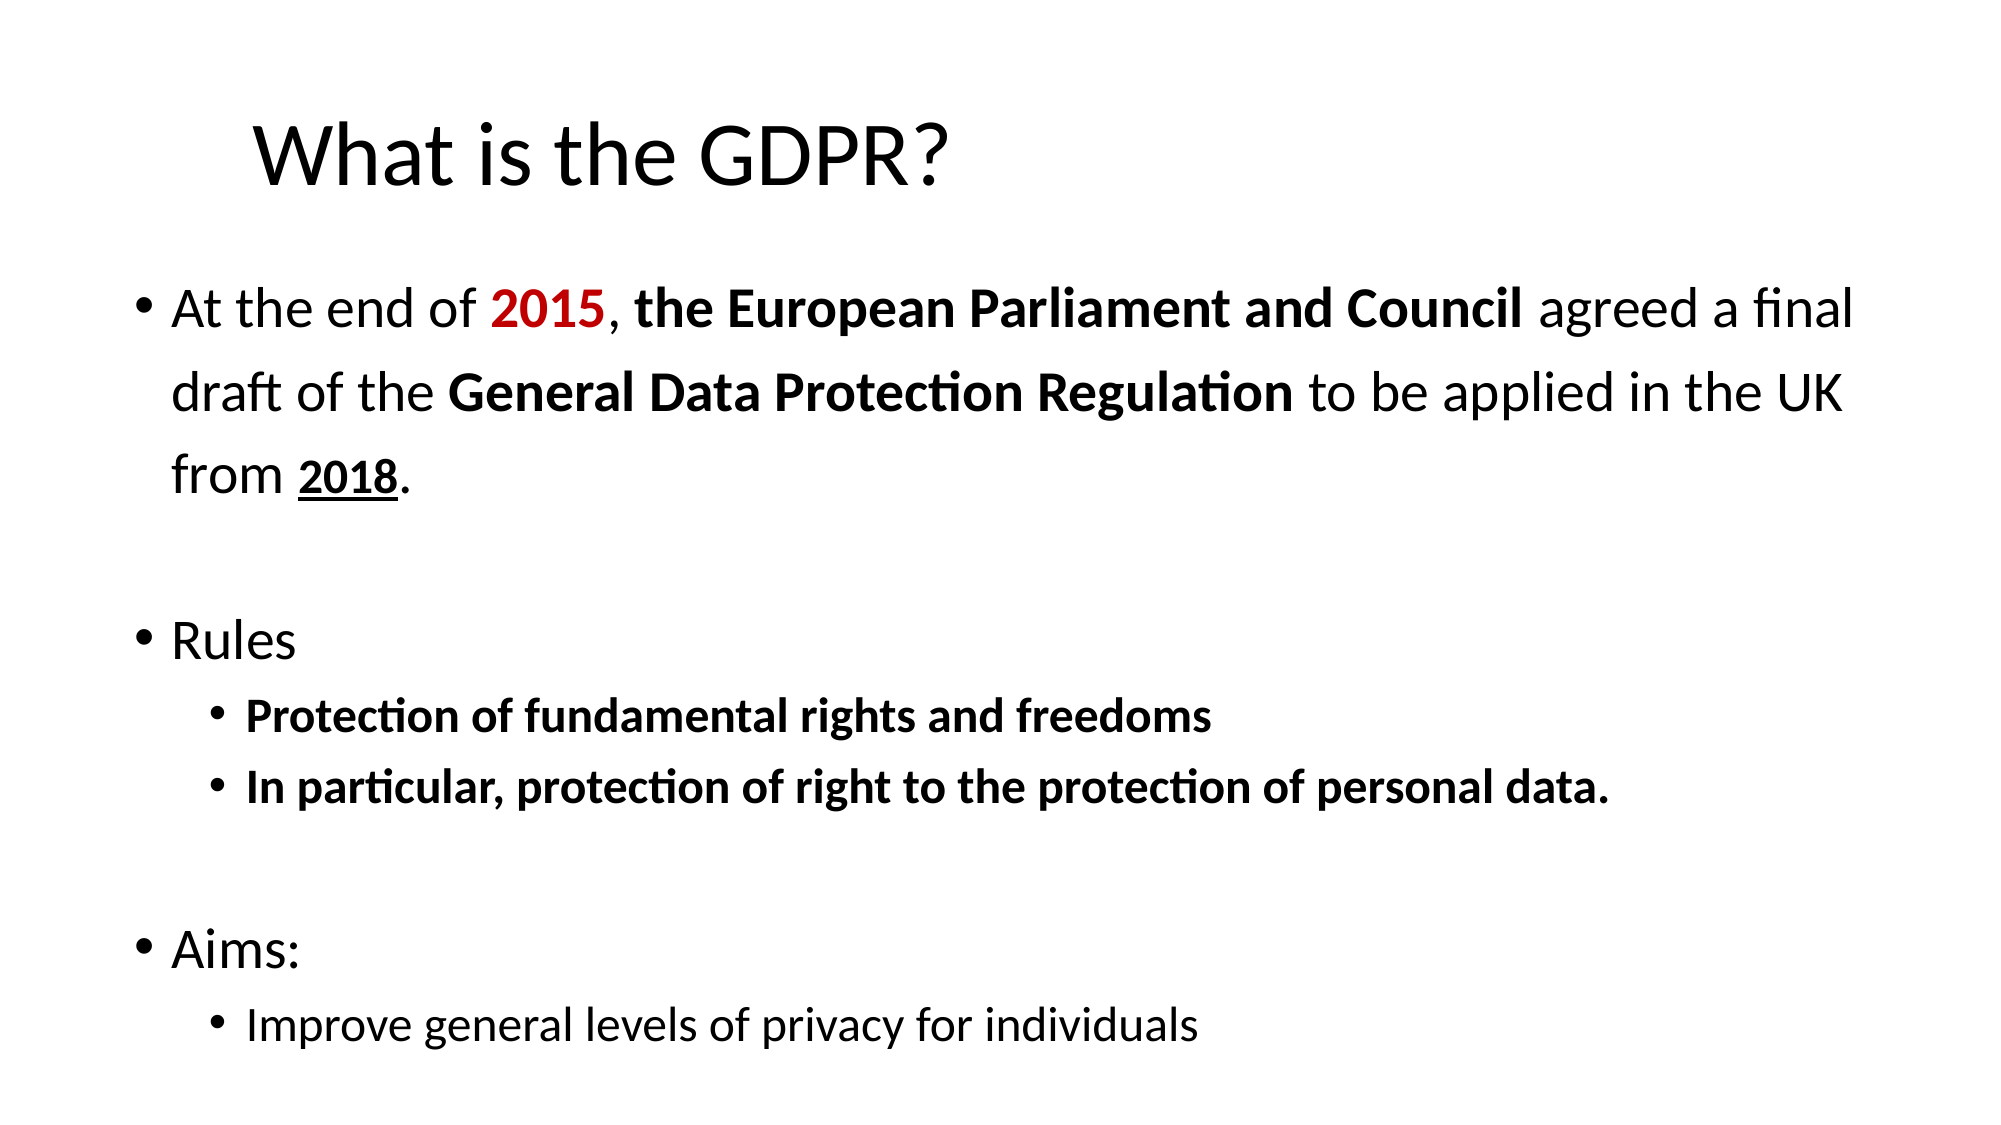

# What is the GDPR?
At the end of 2015, the European Parliament and Council agreed a final draft of the General Data Protection Regulation to be applied in the UK from 2018.

Rules
Protection of fundamental rights and freedoms
In particular, protection of right to the protection of personal data.

Aims:
Improve general levels of privacy for individuals